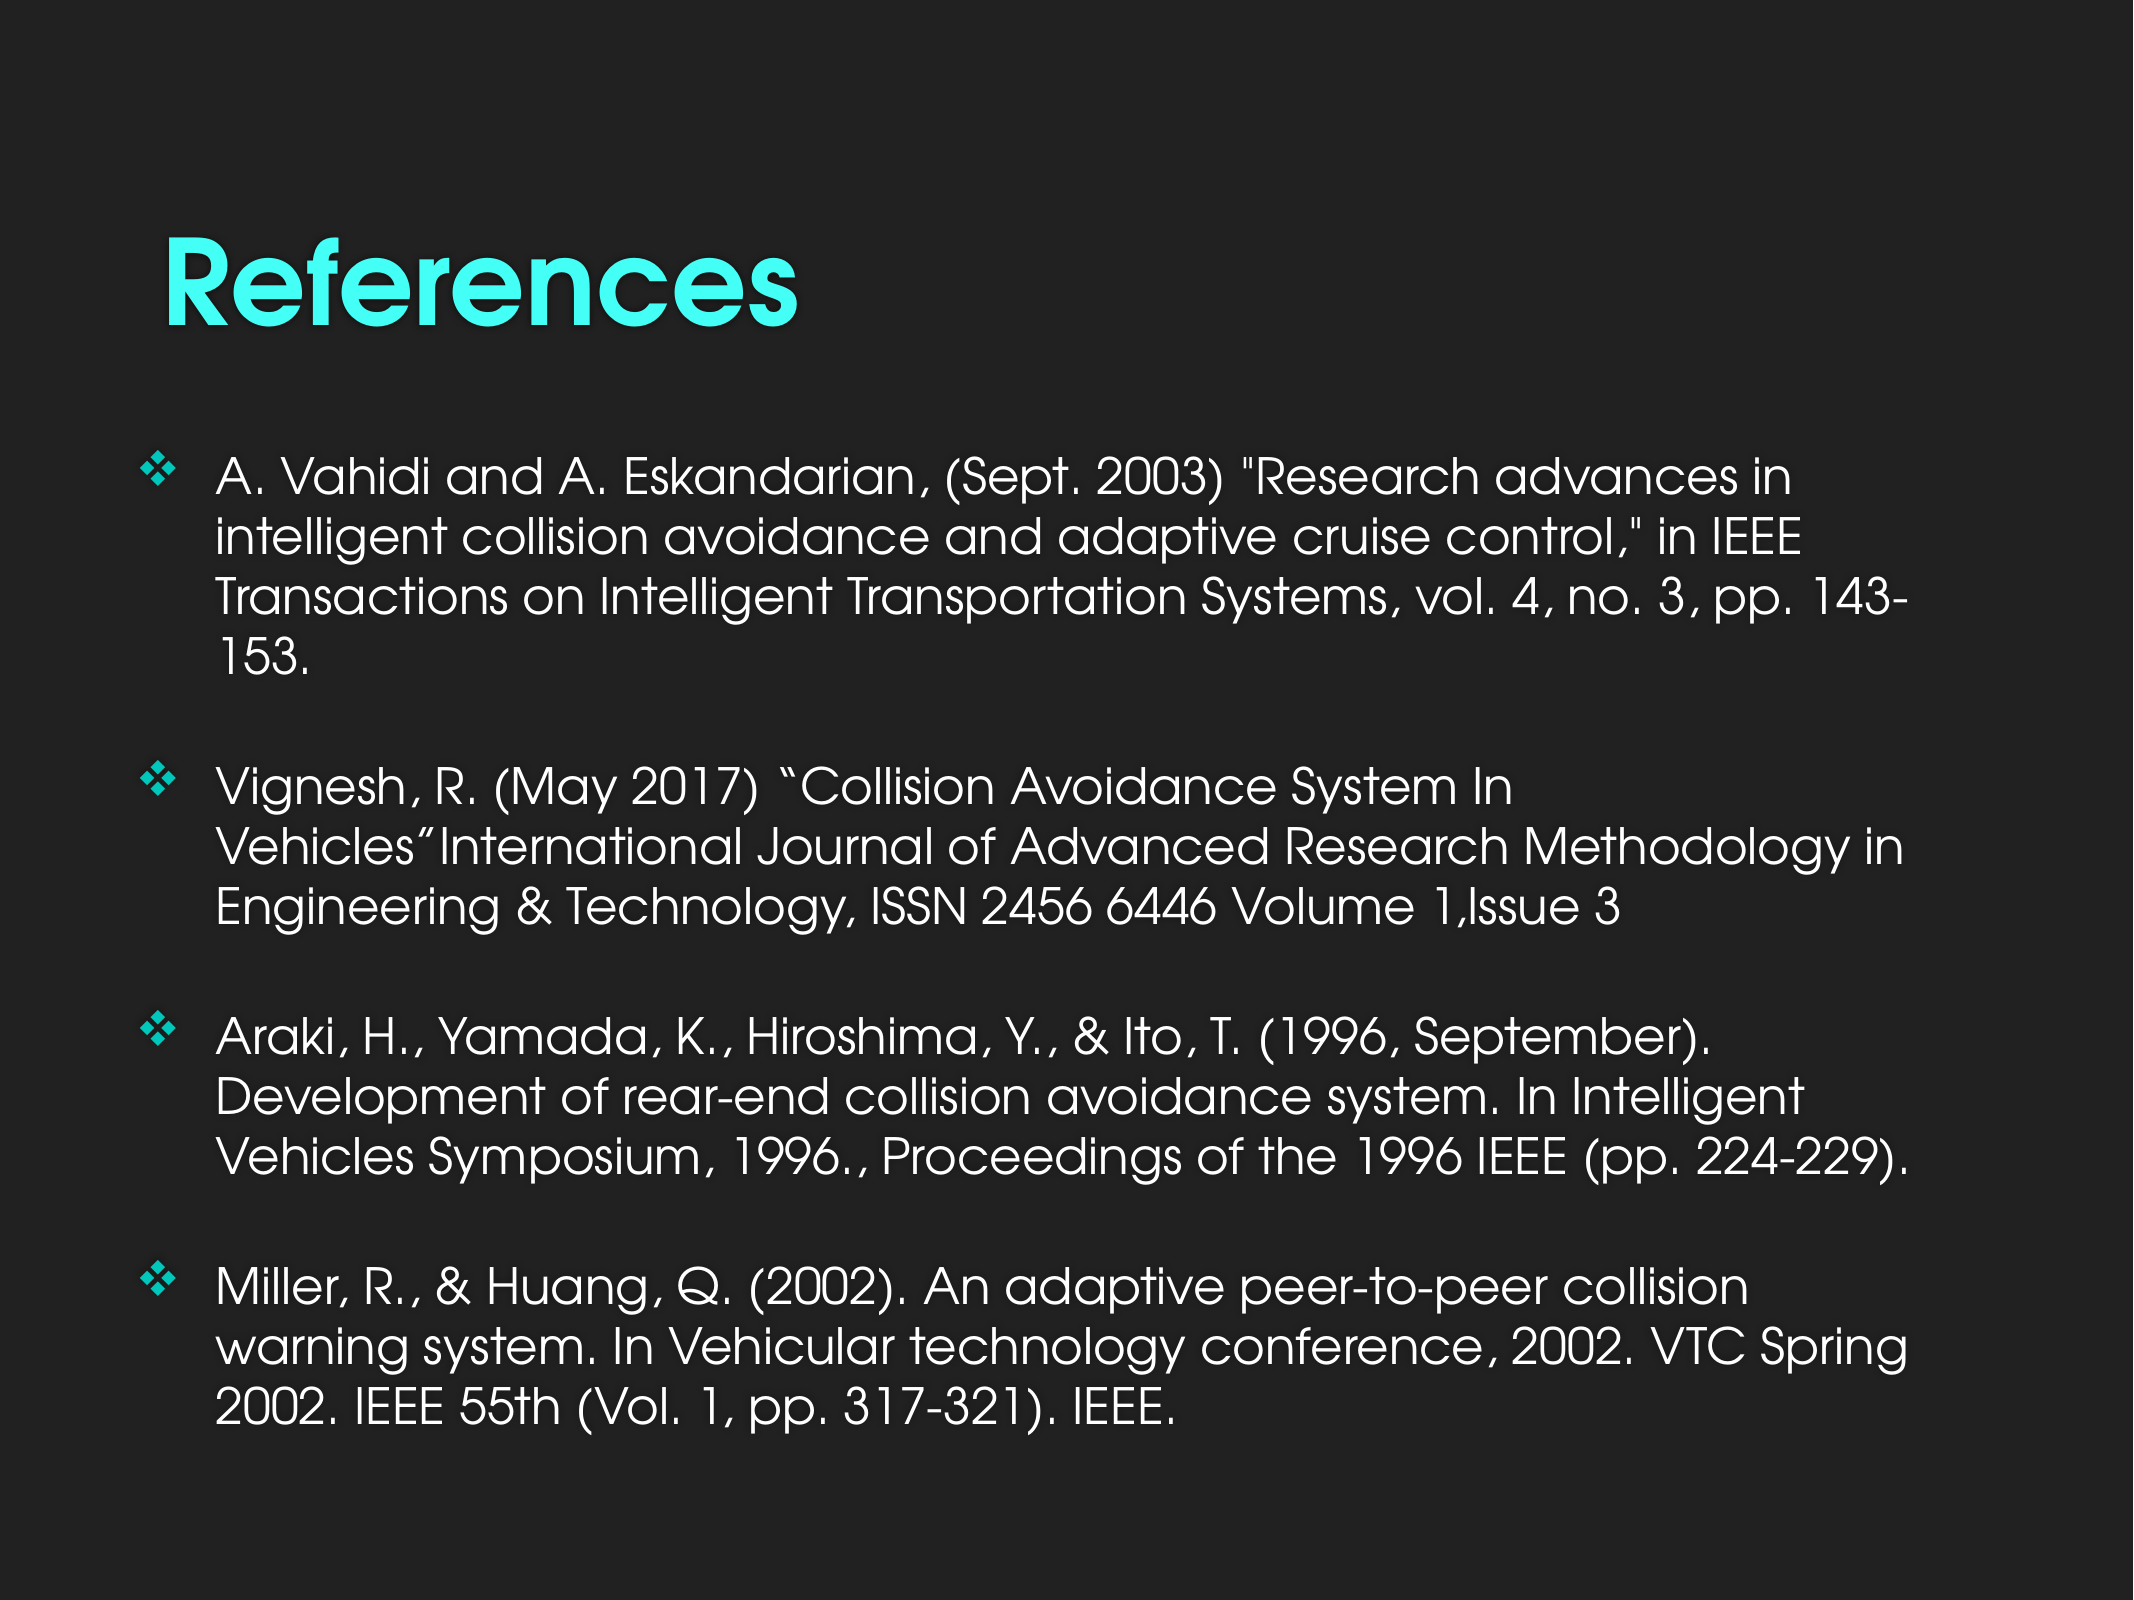

# References
A. Vahidi and A. Eskandarian, (Sept. 2003) "Research advances in intelligent collision avoidance and adaptive cruise control," in IEEE Transactions on Intelligent Transportation Systems, vol. 4, no. 3, pp. 143-153.
Vignesh, R. (May 2017) “Collision Avoidance System In Vehicles”International Journal of Advanced Research Methodology in Engineering & Technology, ISSN 2456 6446 Volume 1,Issue 3
Araki, H., Yamada, K., Hiroshima, Y., & Ito, T. (1996, September). Development of rear-end collision avoidance system. In Intelligent Vehicles Symposium, 1996., Proceedings of the 1996 IEEE (pp. 224-229).
Miller, R., & Huang, Q. (2002). An adaptive peer-to-peer collision warning system. In Vehicular technology conference, 2002. VTC Spring 2002. IEEE 55th (Vol. 1, pp. 317-321). IEEE.